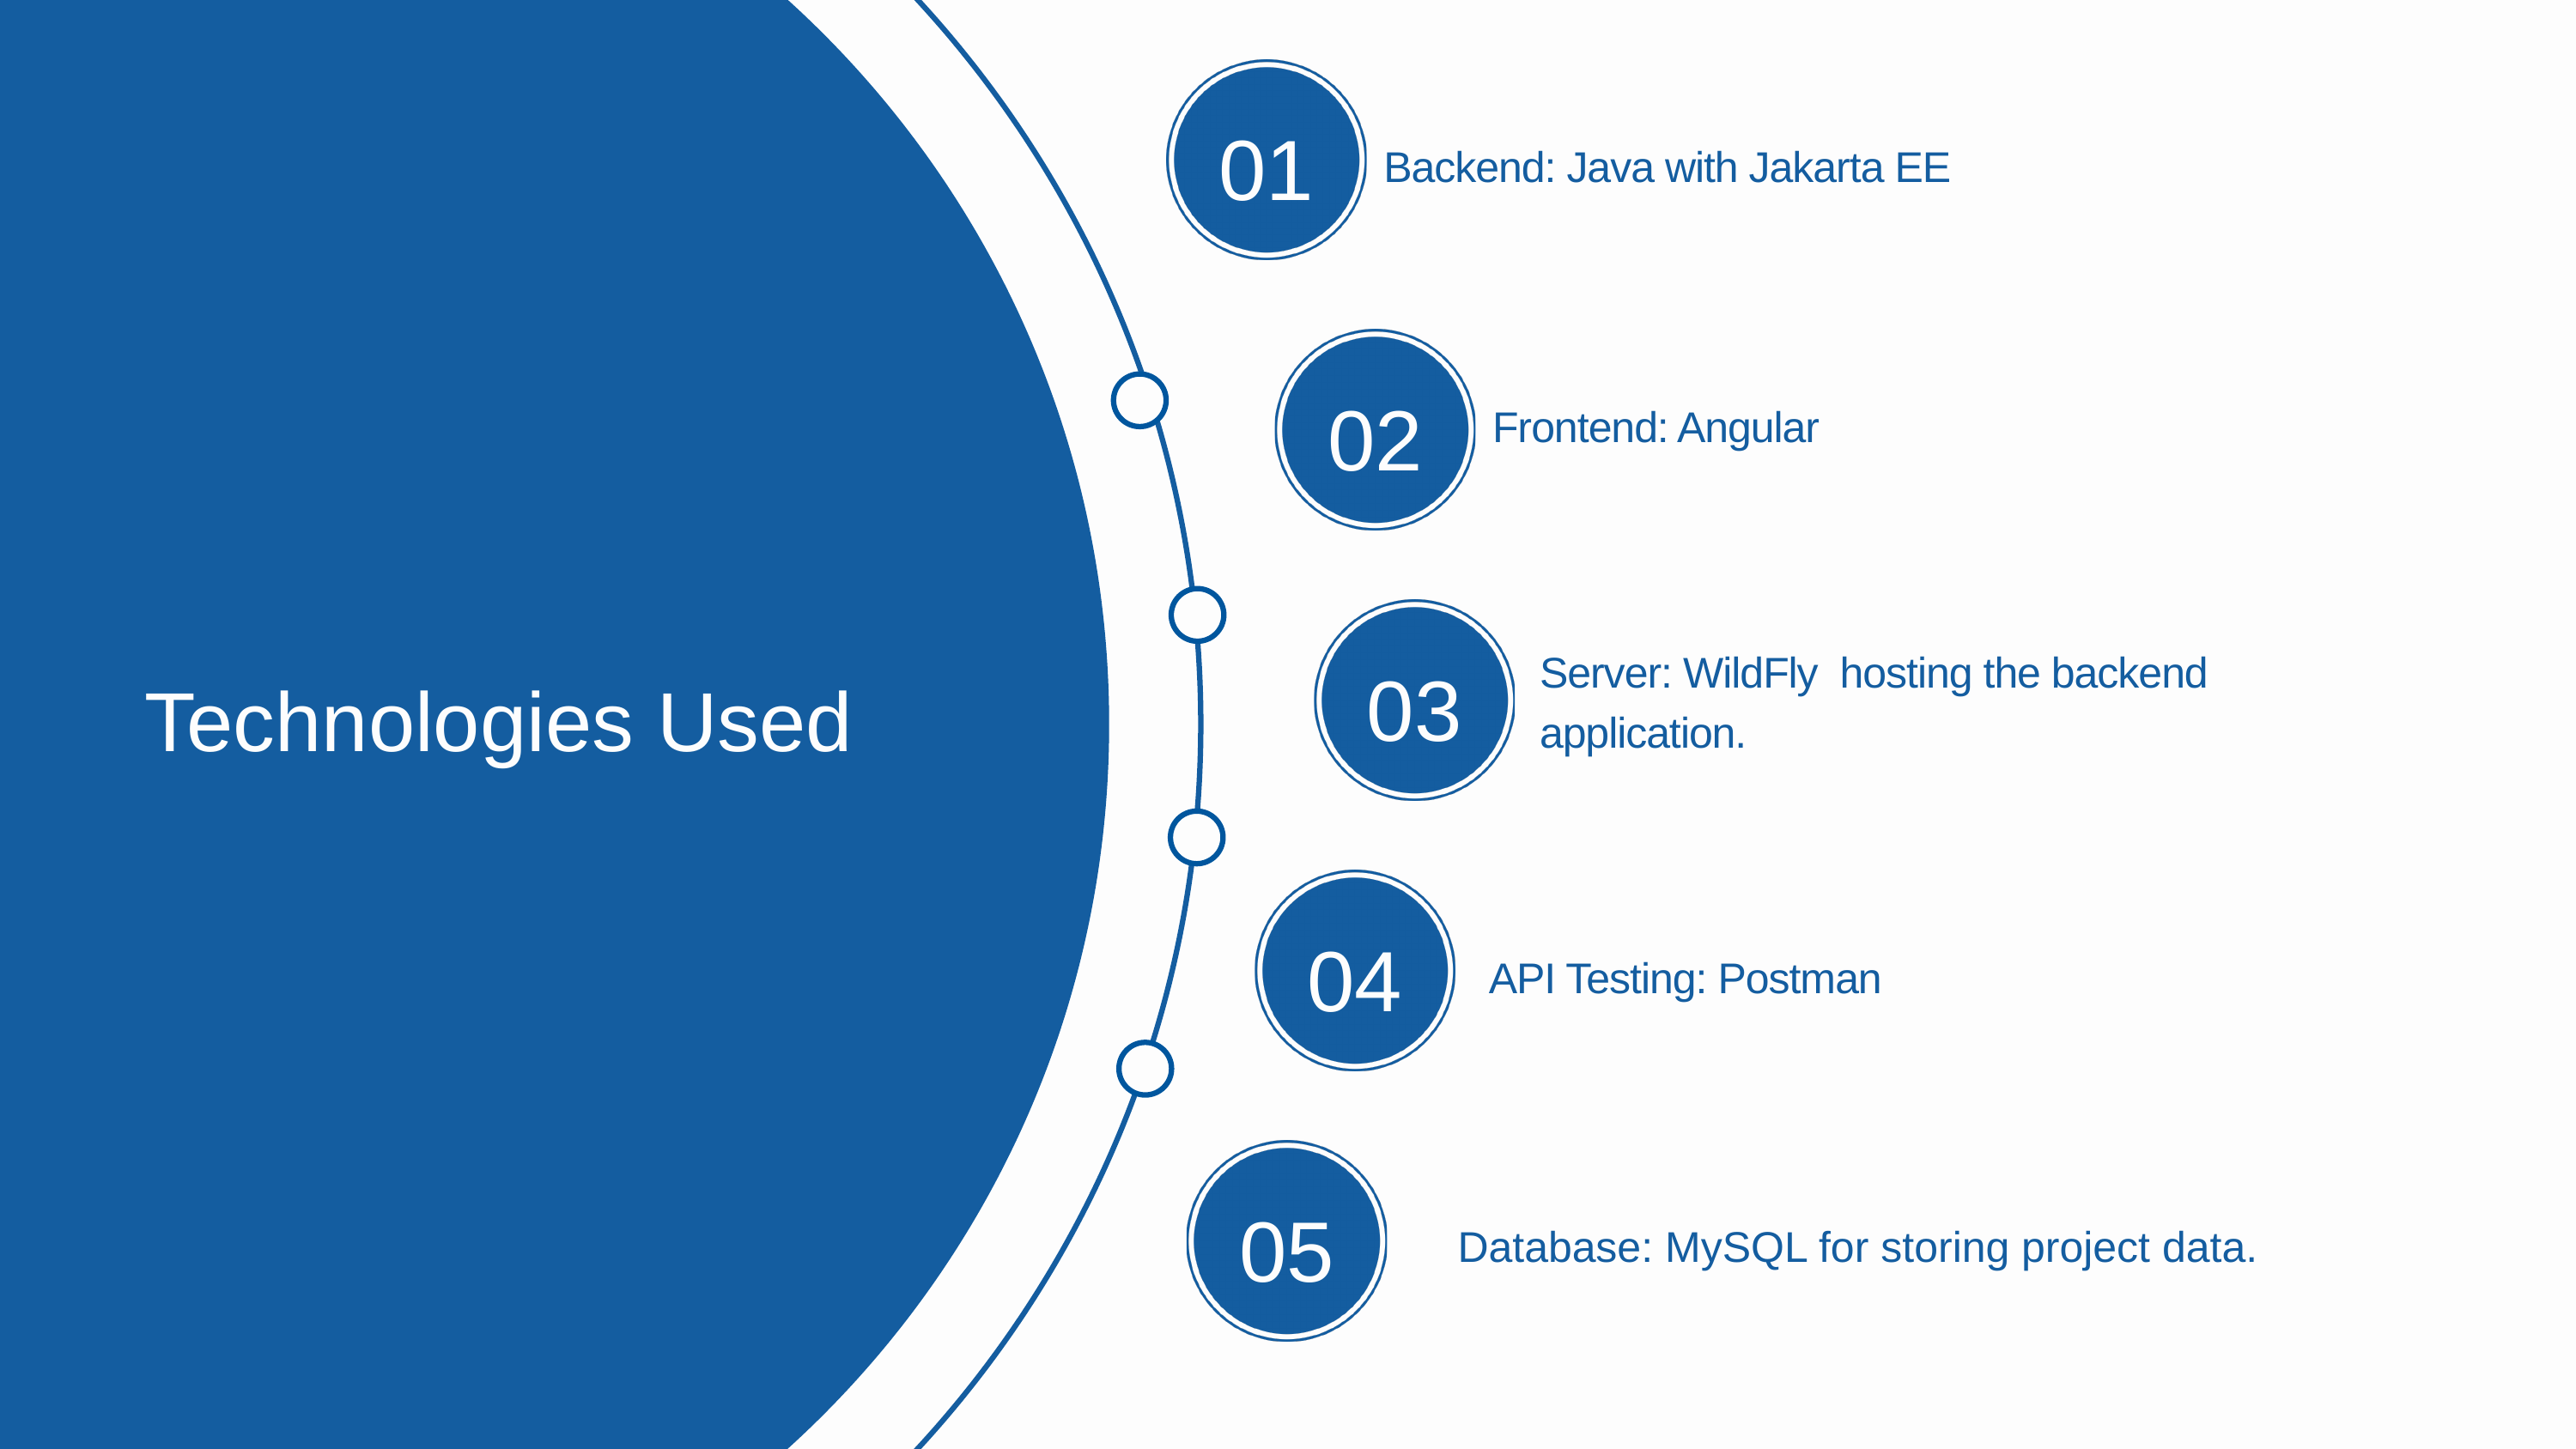

01
Backend: Java with Jakarta EE

02

Frontend: Angular

Server: WildFly  hosting the backend application.
03
Technologies Used

04
API Testing: Postman

05
Database: MySQL for storing project data.